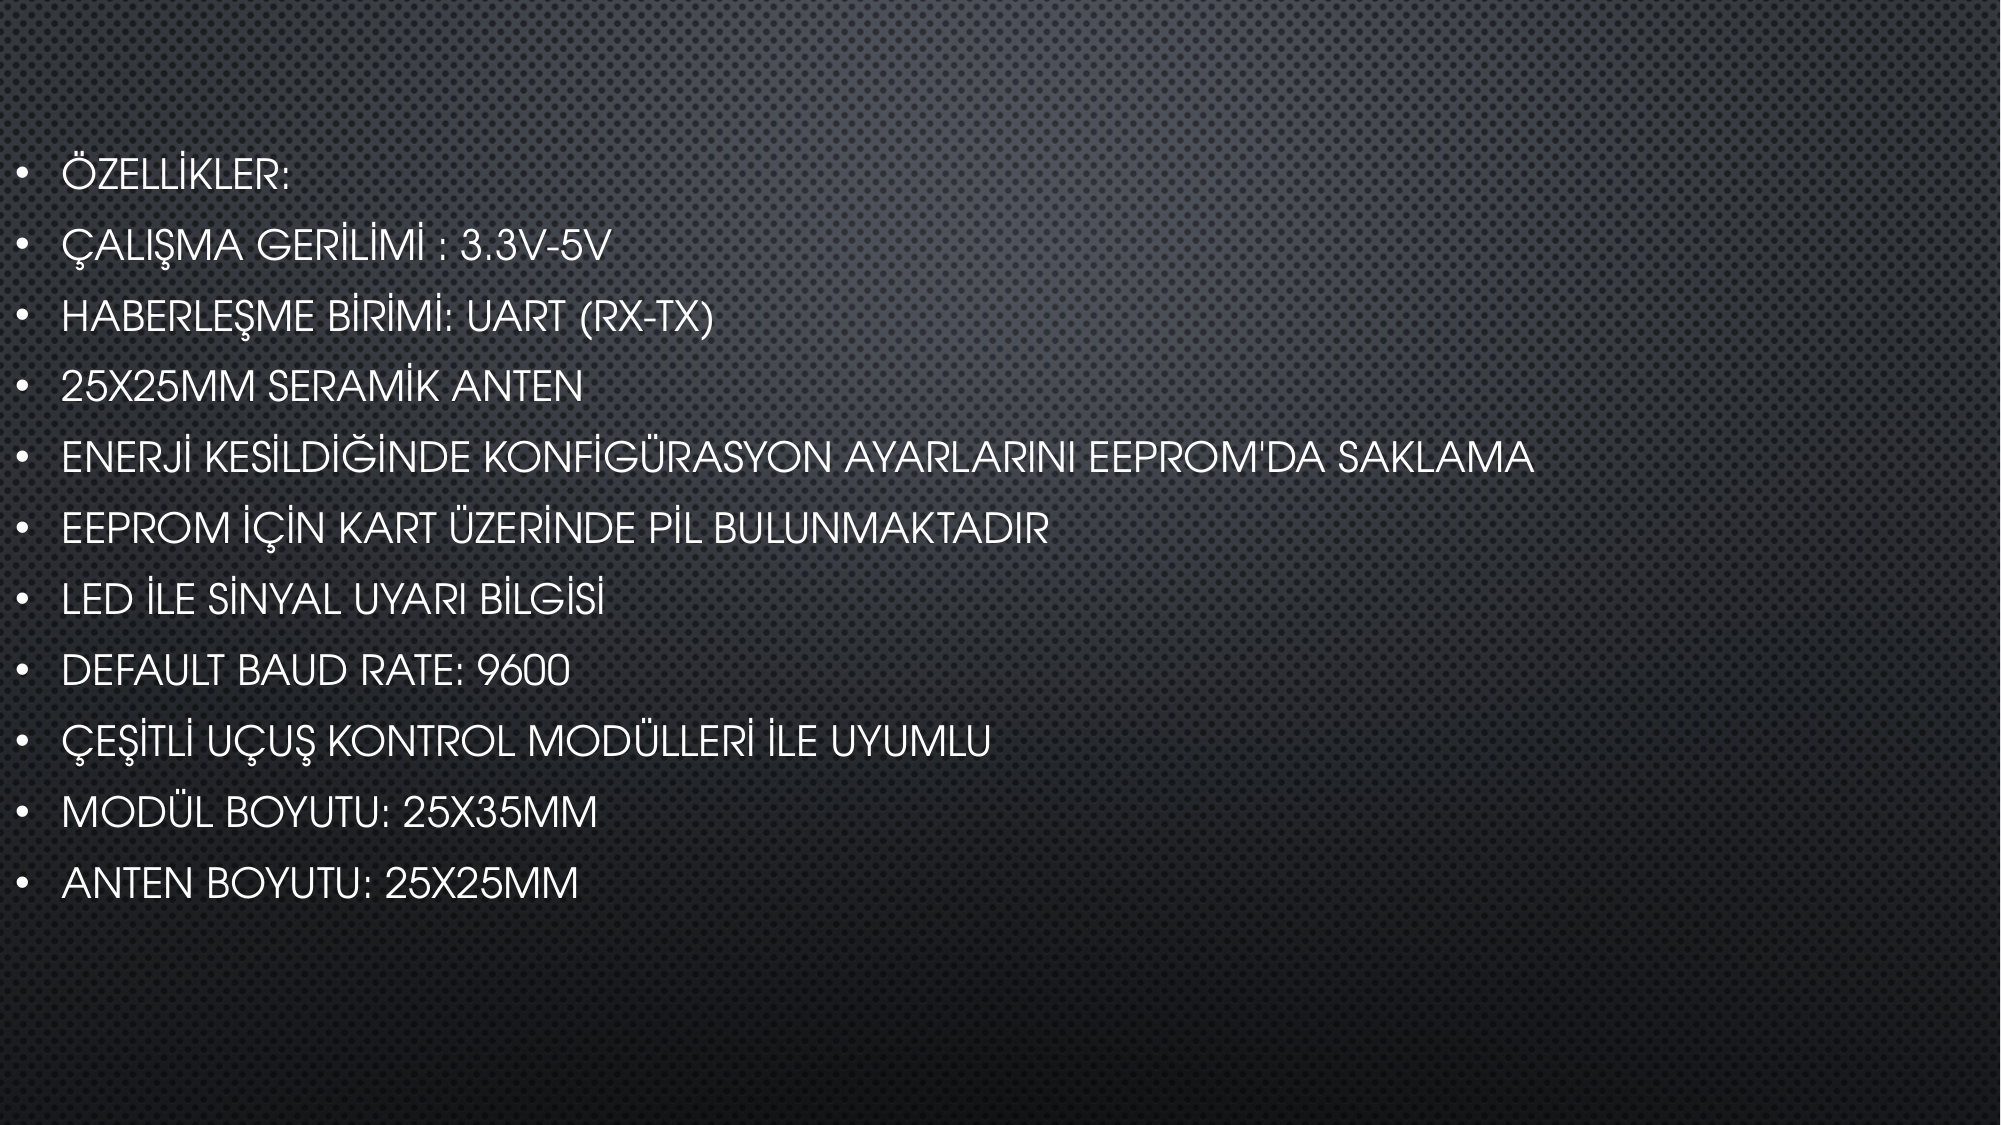

Özellikler:
Çalışma gerilimi : 3.3V-5V
Haberleşme Birimi: UART (RX-TX)
25x25mm Seramik Anten
Enerji kesildiğinde konfigürasyon ayarlarını EEPROM'da saklama
EEPROM için kart üzerinde pil bulunmaktadır
LED ile sinyal uyarı bilgisi
Default Baud Rate: 9600
Çeşitli uçuş kontrol modülleri ile uyumlu
Modül Boyutu: 25x35mm
Anten Boyutu: 25x25mm